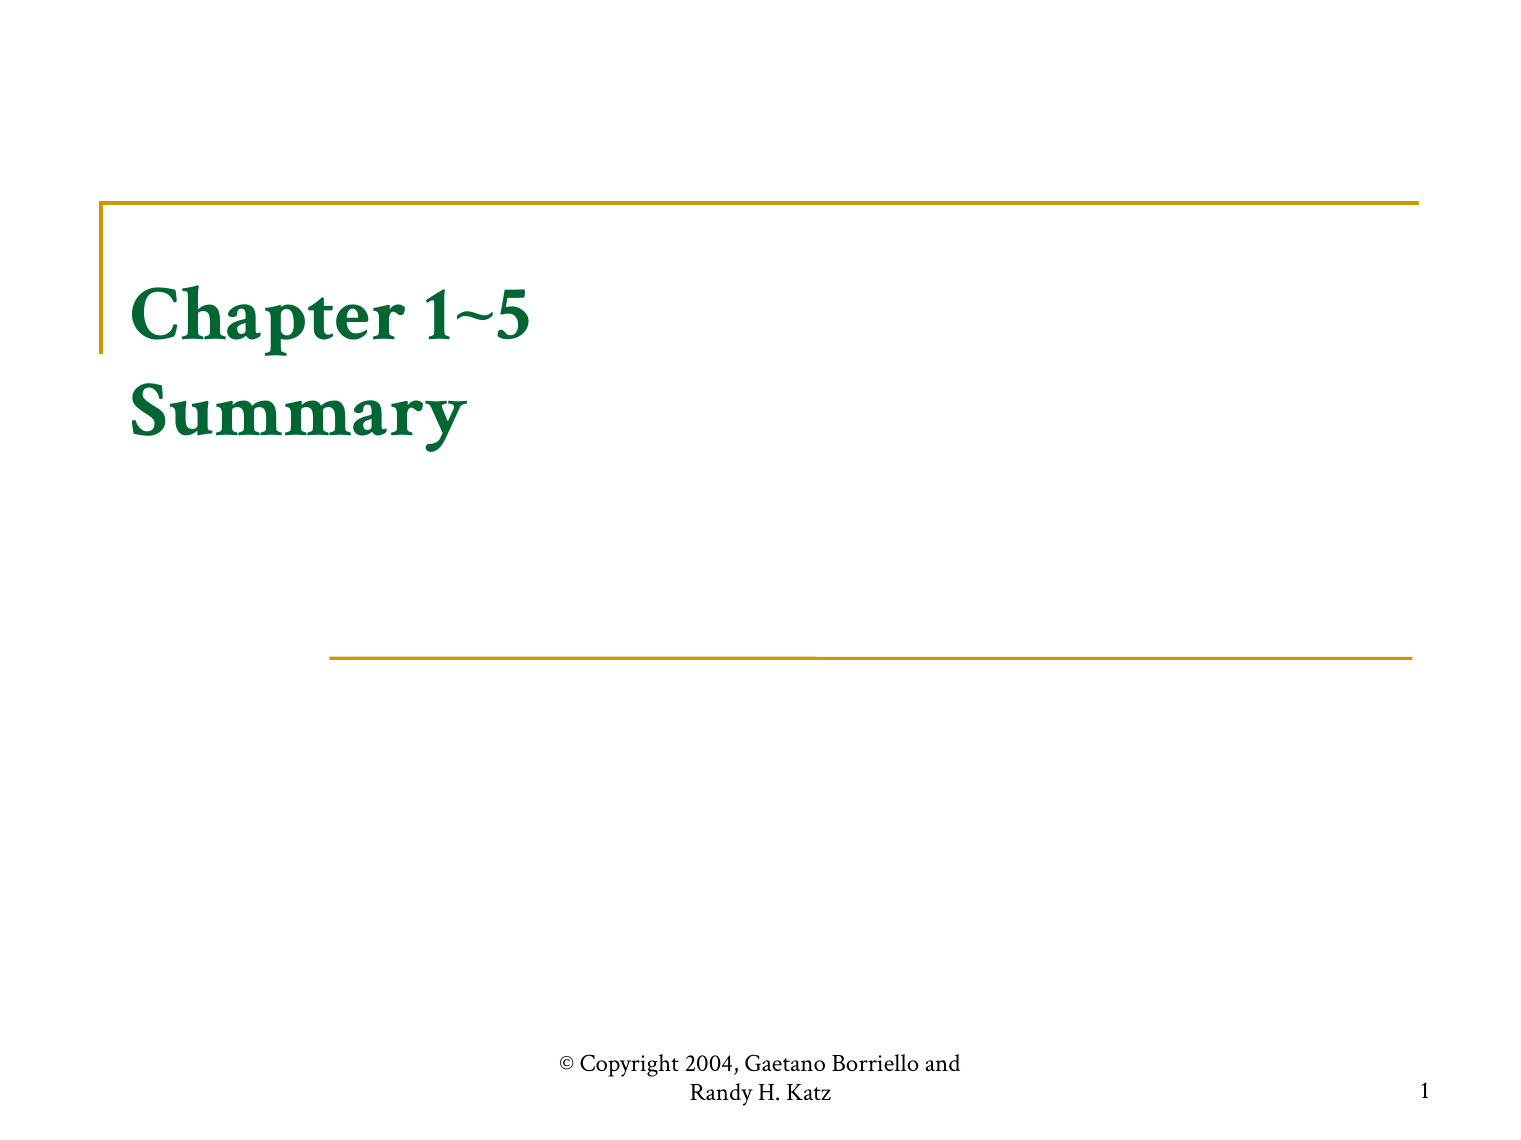

# Chapter 1~5 Summary
© Copyright 2004, Gaetano Borriello and Randy H. Katz
1